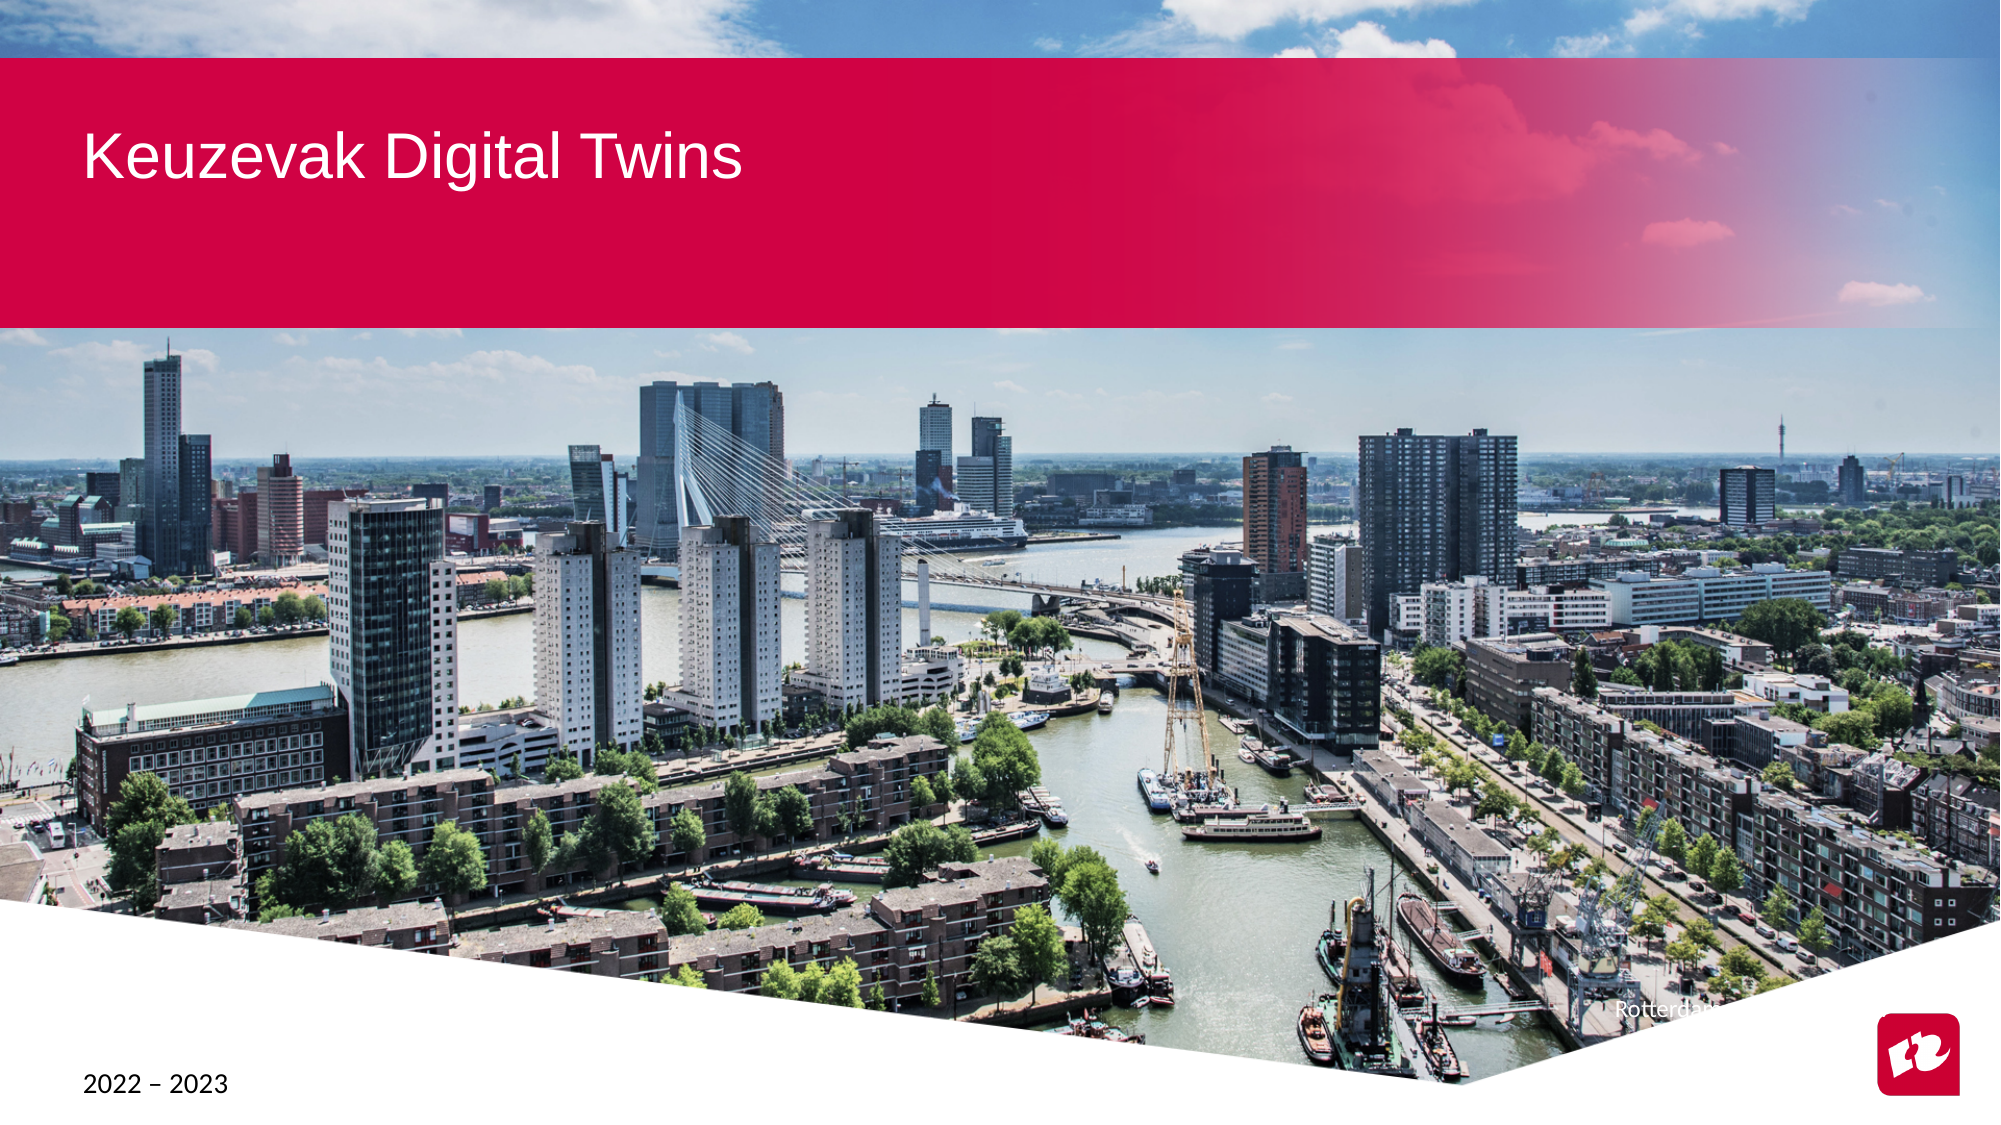

# Keuzevak Digital Twins
Rotterdam, 00 januari 2007
2022 – 2023